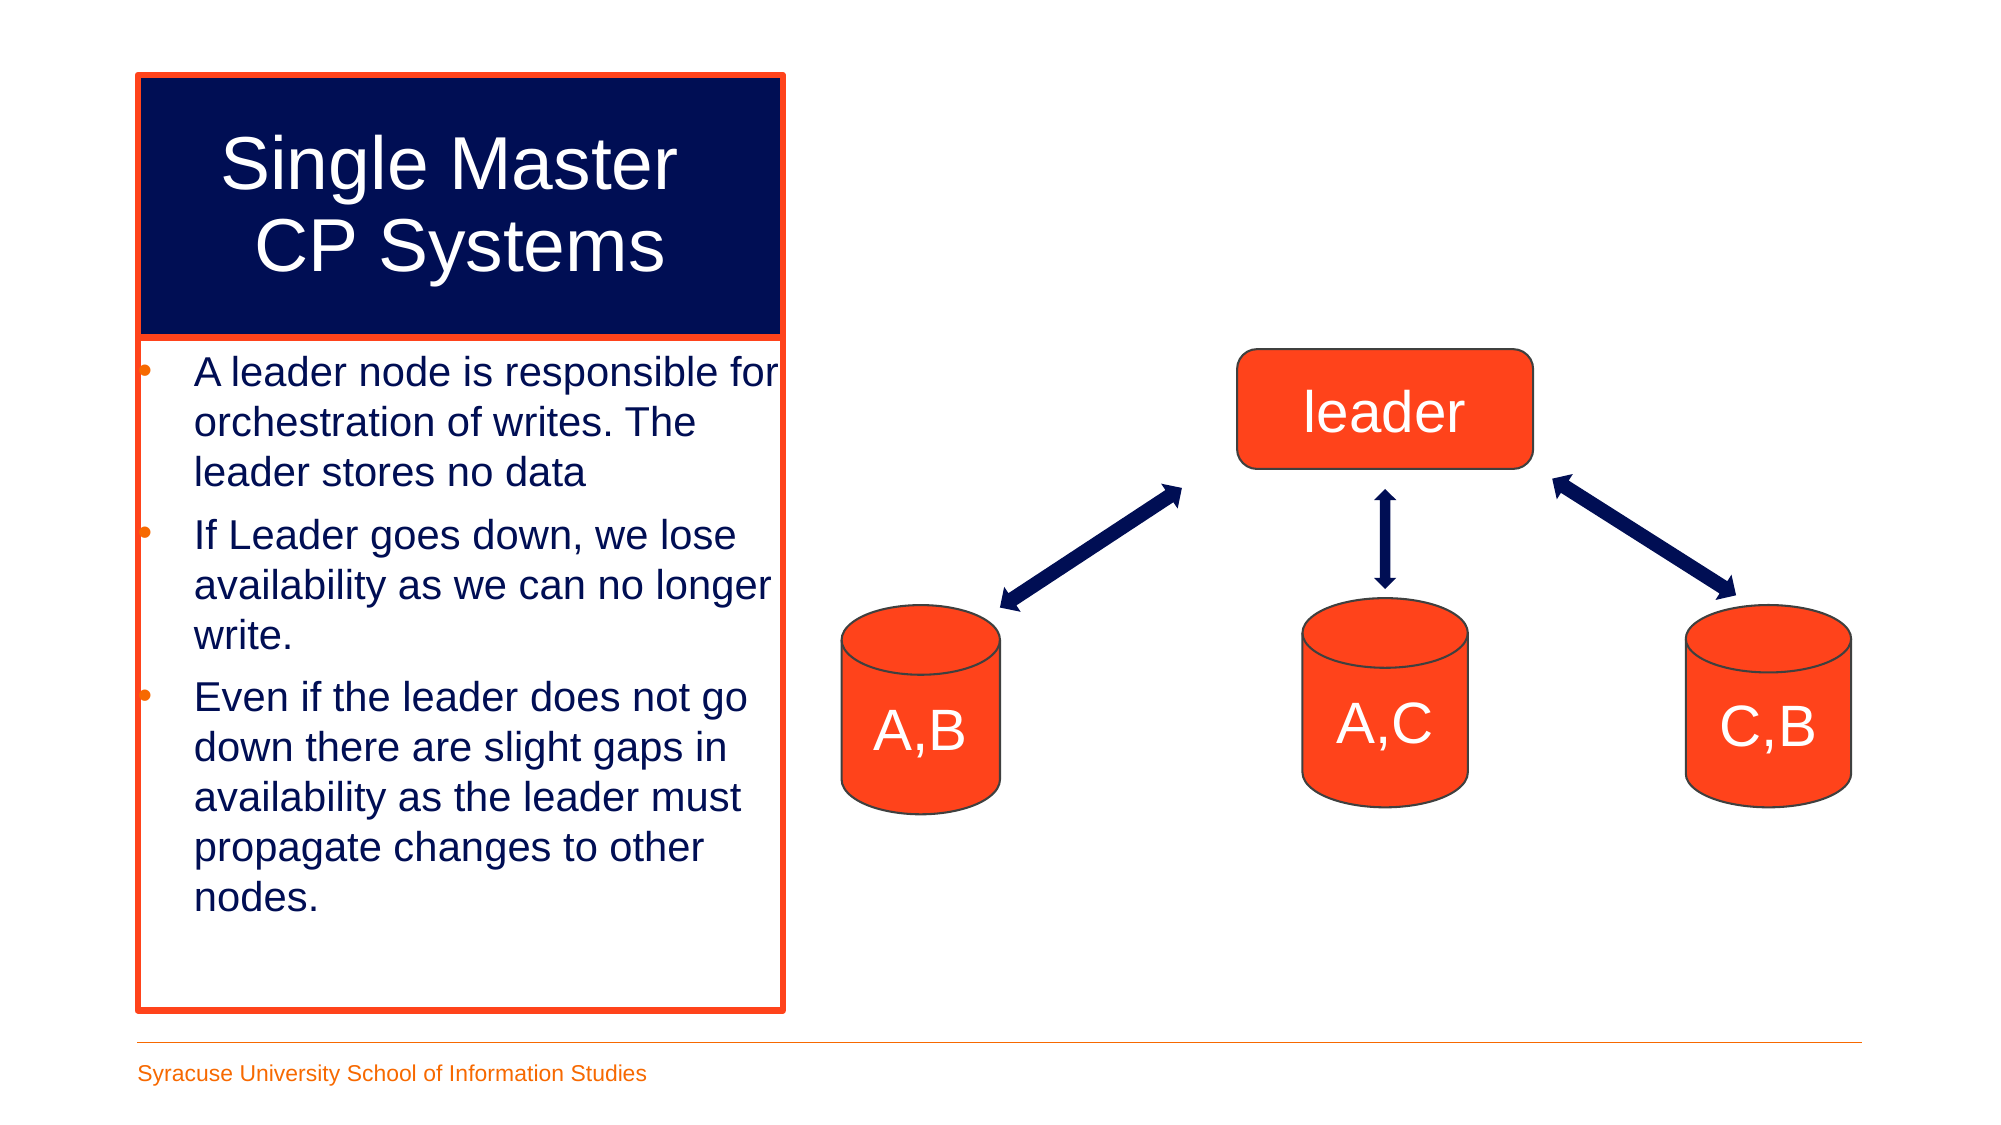

# Single Master CP Systems
A leader node is responsible for orchestration of writes. The leader stores no data
If Leader goes down, we lose availability as we can no longer write.
Even if the leader does not go down there are slight gaps in availability as the leader must propagate changes to other nodes.
leader

A,C
A,B
C,B